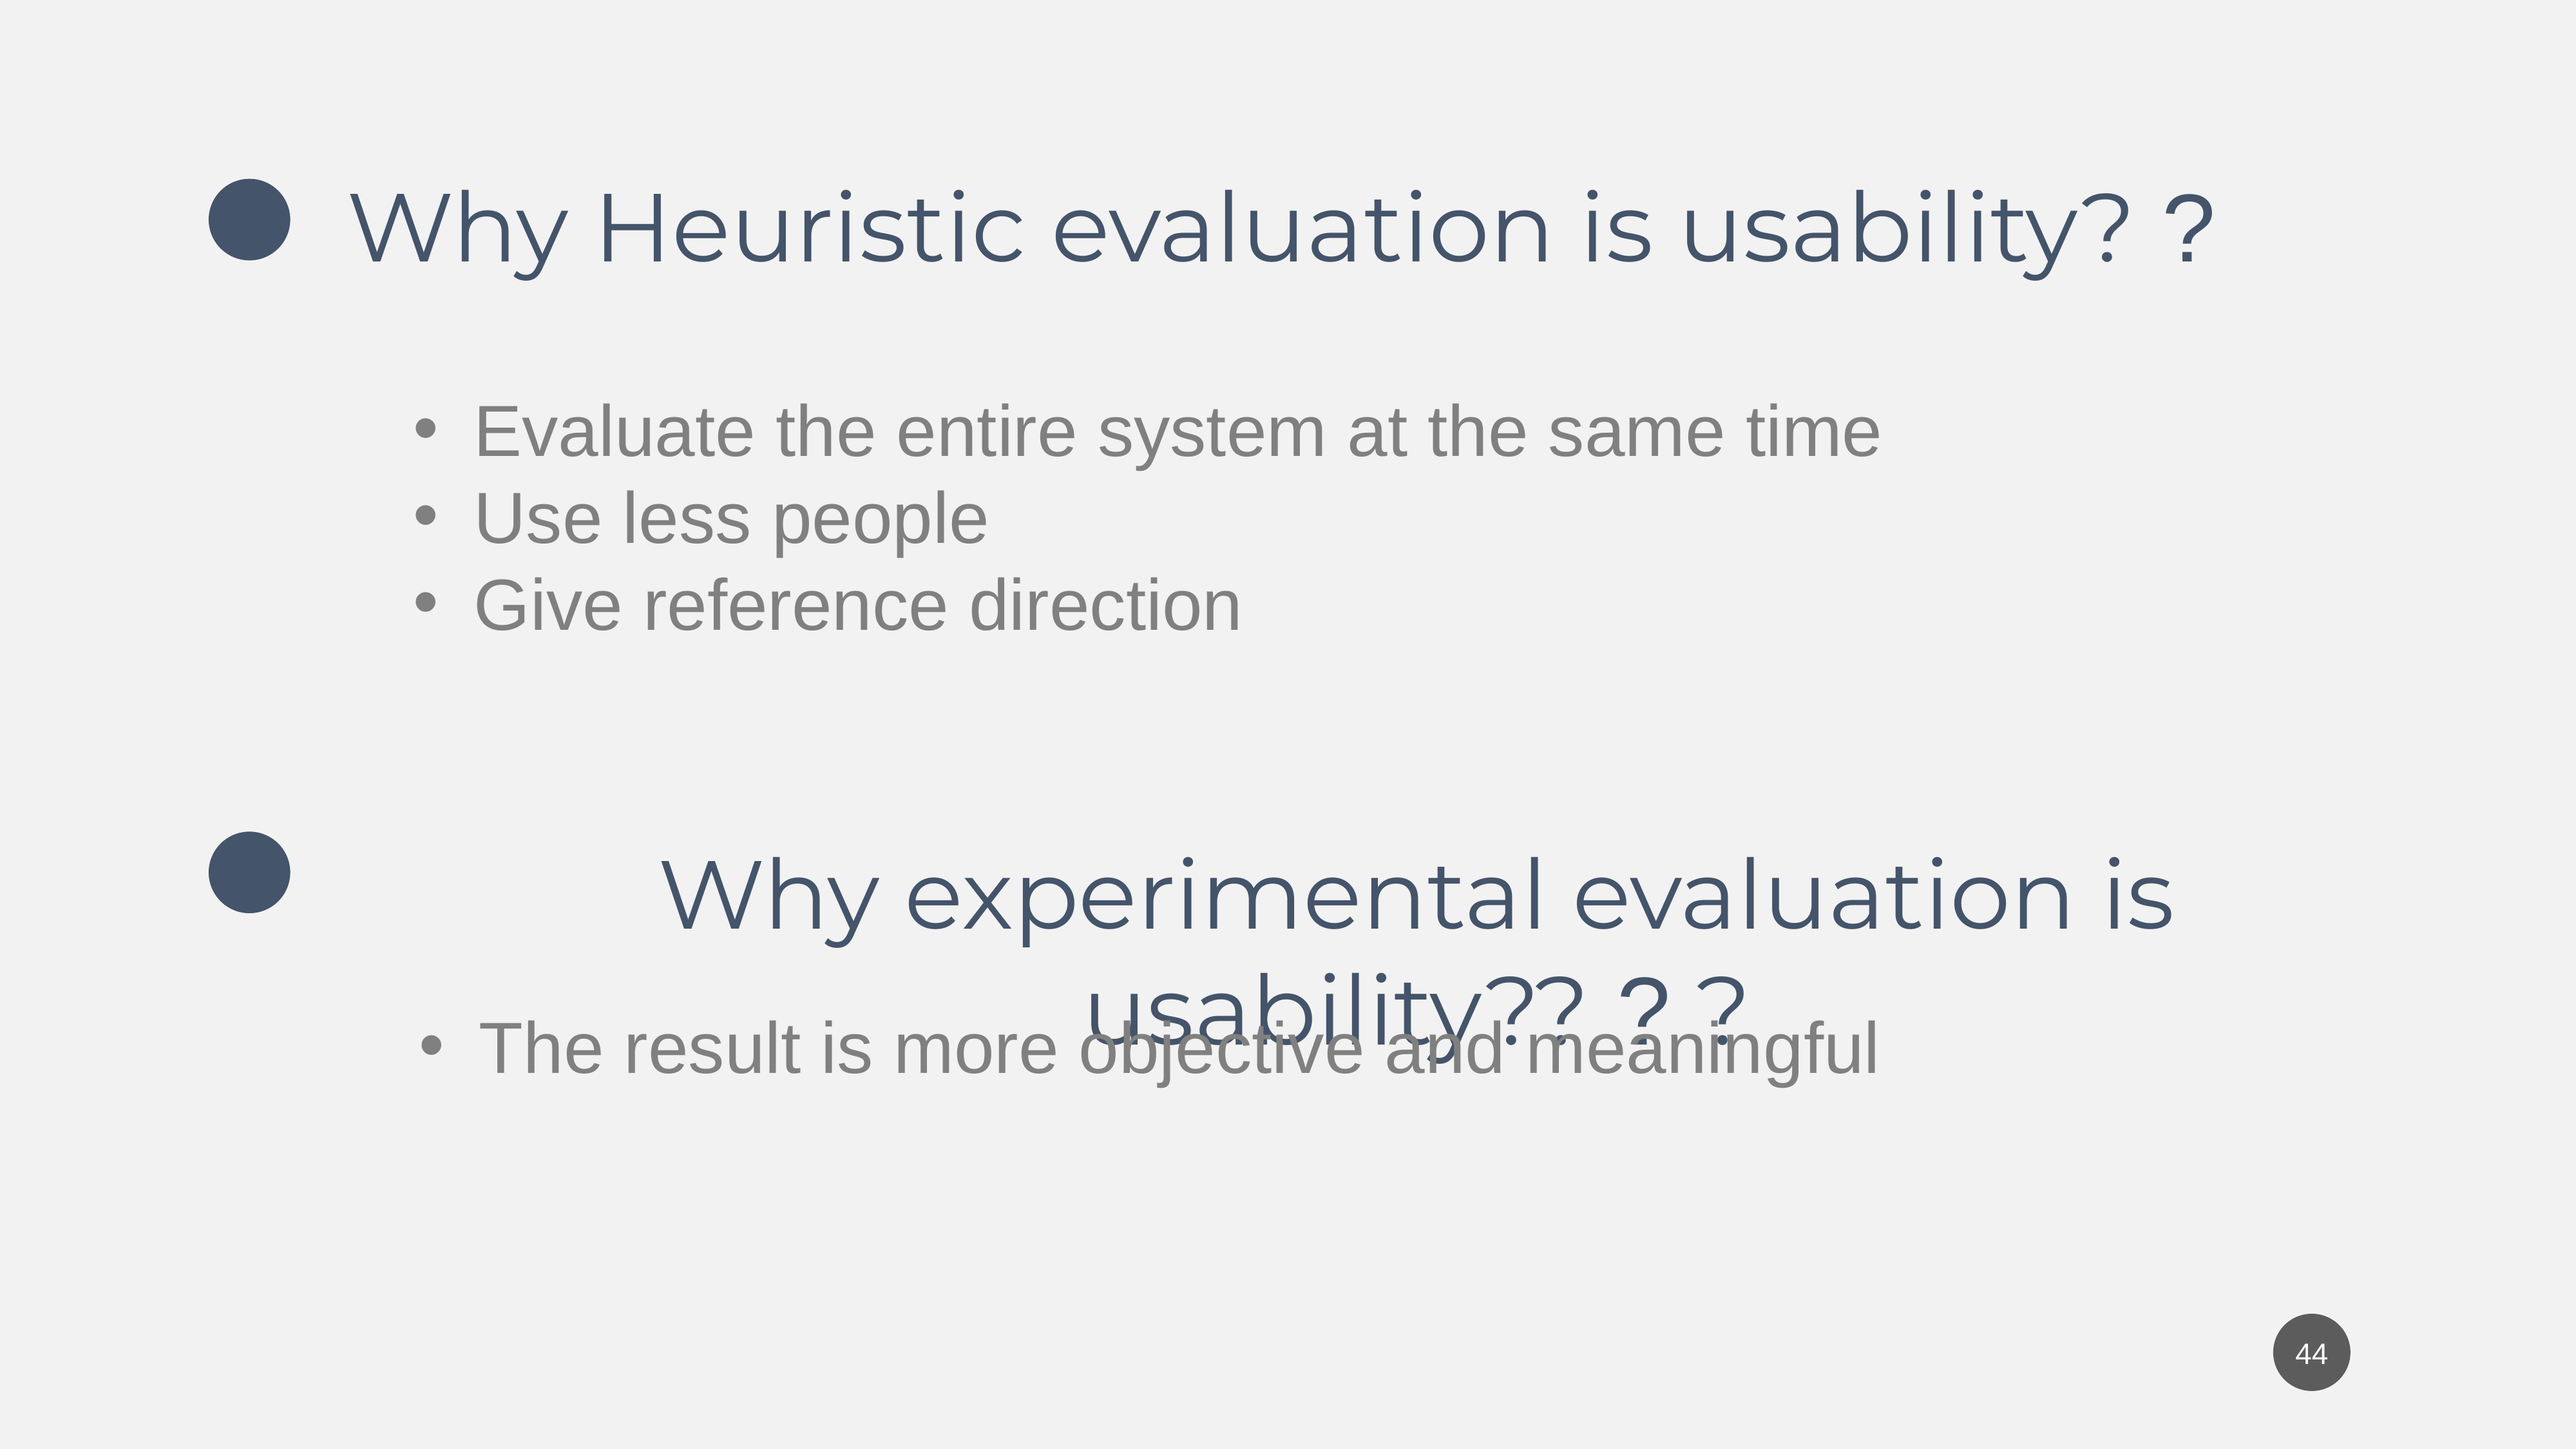

Why Heuristic evaluation is usability? ?

Evaluate the entire system at the same time
Use less people
Give reference direction
Why experimental evaluation is usability?? ? ?

The result is more objective and meaningful

44